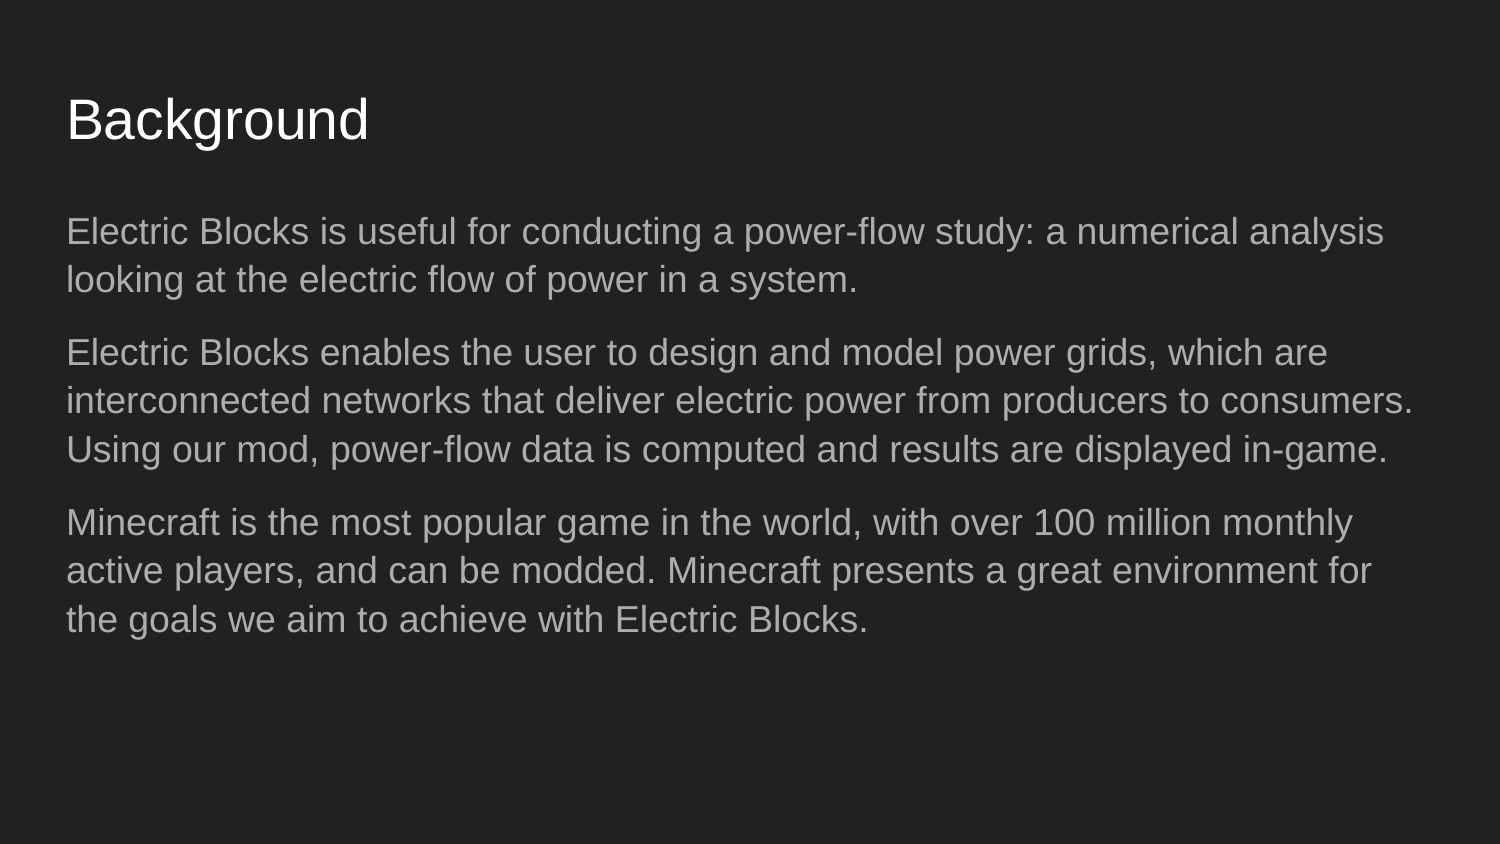

# Background
Electric Blocks is useful for conducting a power-flow study: a numerical analysis looking at the electric flow of power in a system.
Electric Blocks enables the user to design and model power grids, which are interconnected networks that deliver electric power from producers to consumers. Using our mod, power-flow data is computed and results are displayed in-game.
Minecraft is the most popular game in the world, with over 100 million monthly active players, and can be modded. Minecraft presents a great environment for the goals we aim to achieve with Electric Blocks.